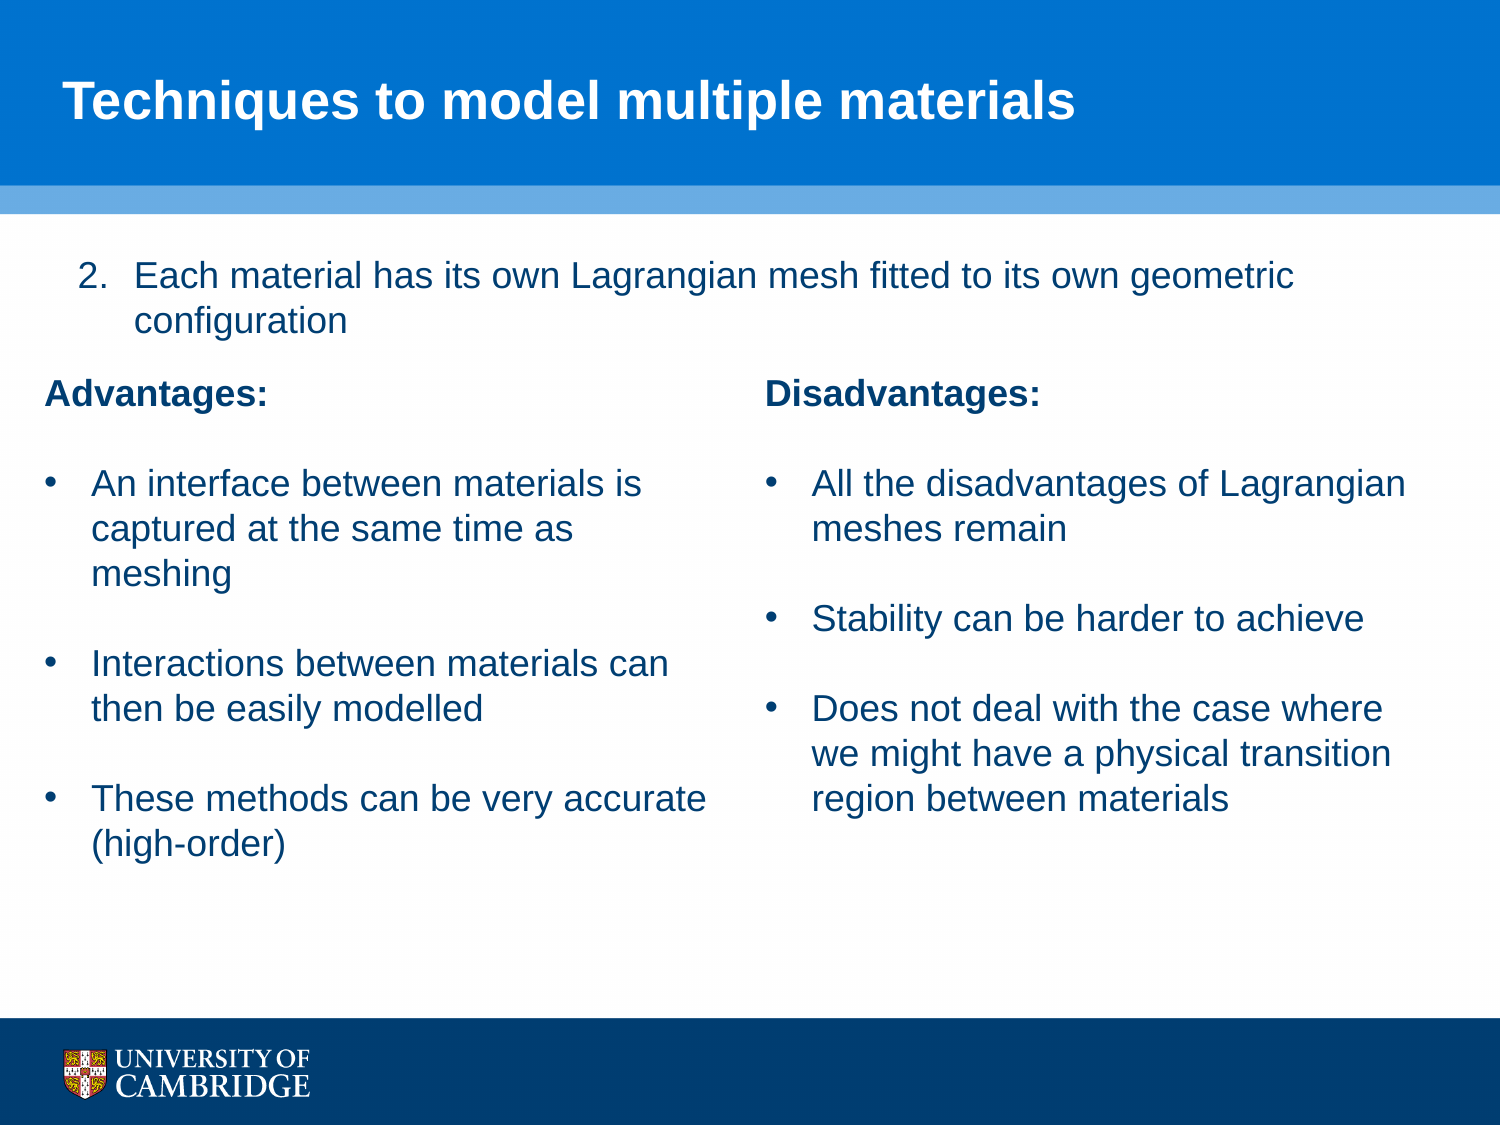

# Techniques to model multiple materials
Each material has its own Lagrangian mesh fitted to its own geometric configuration
Advantages:

An interface between materials is captured at the same time as meshing

Interactions between materials can then be easily modelled

These methods can be very accurate (high-order)

Disadvantages:

All the disadvantages of Lagrangian meshes remain

Stability can be harder to achieve

Does not deal with the case where we might have a physical transition region between materials